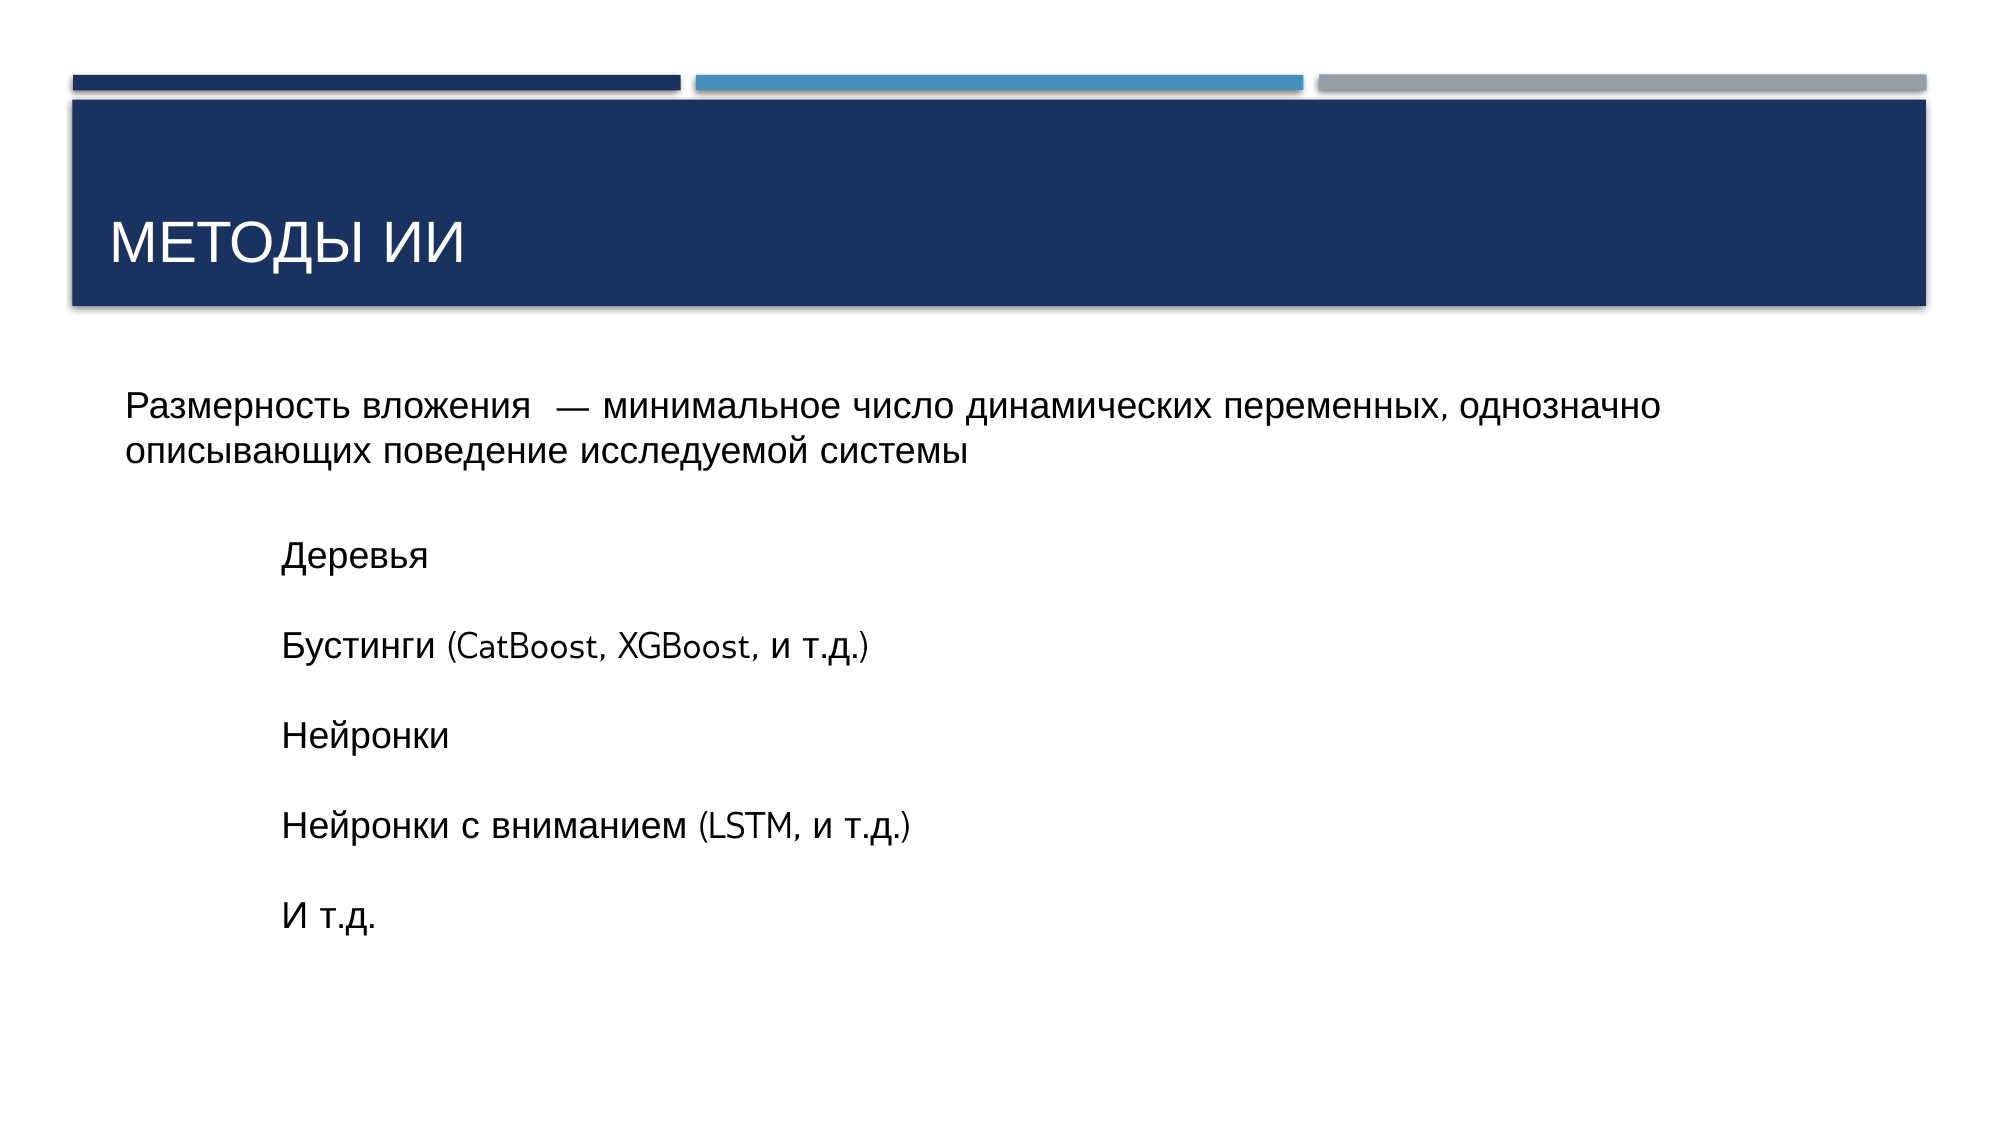

# Методы ИИ
Размерность вложения  — минимальное число динамических переменных, однозначно описывающих поведение исследуемой системы
Деревья

Бустинги (CatBoost, XGBoost, и т.д.)

Нейронки

Нейронки с вниманием (LSTM, и т.д.)

И т.д.